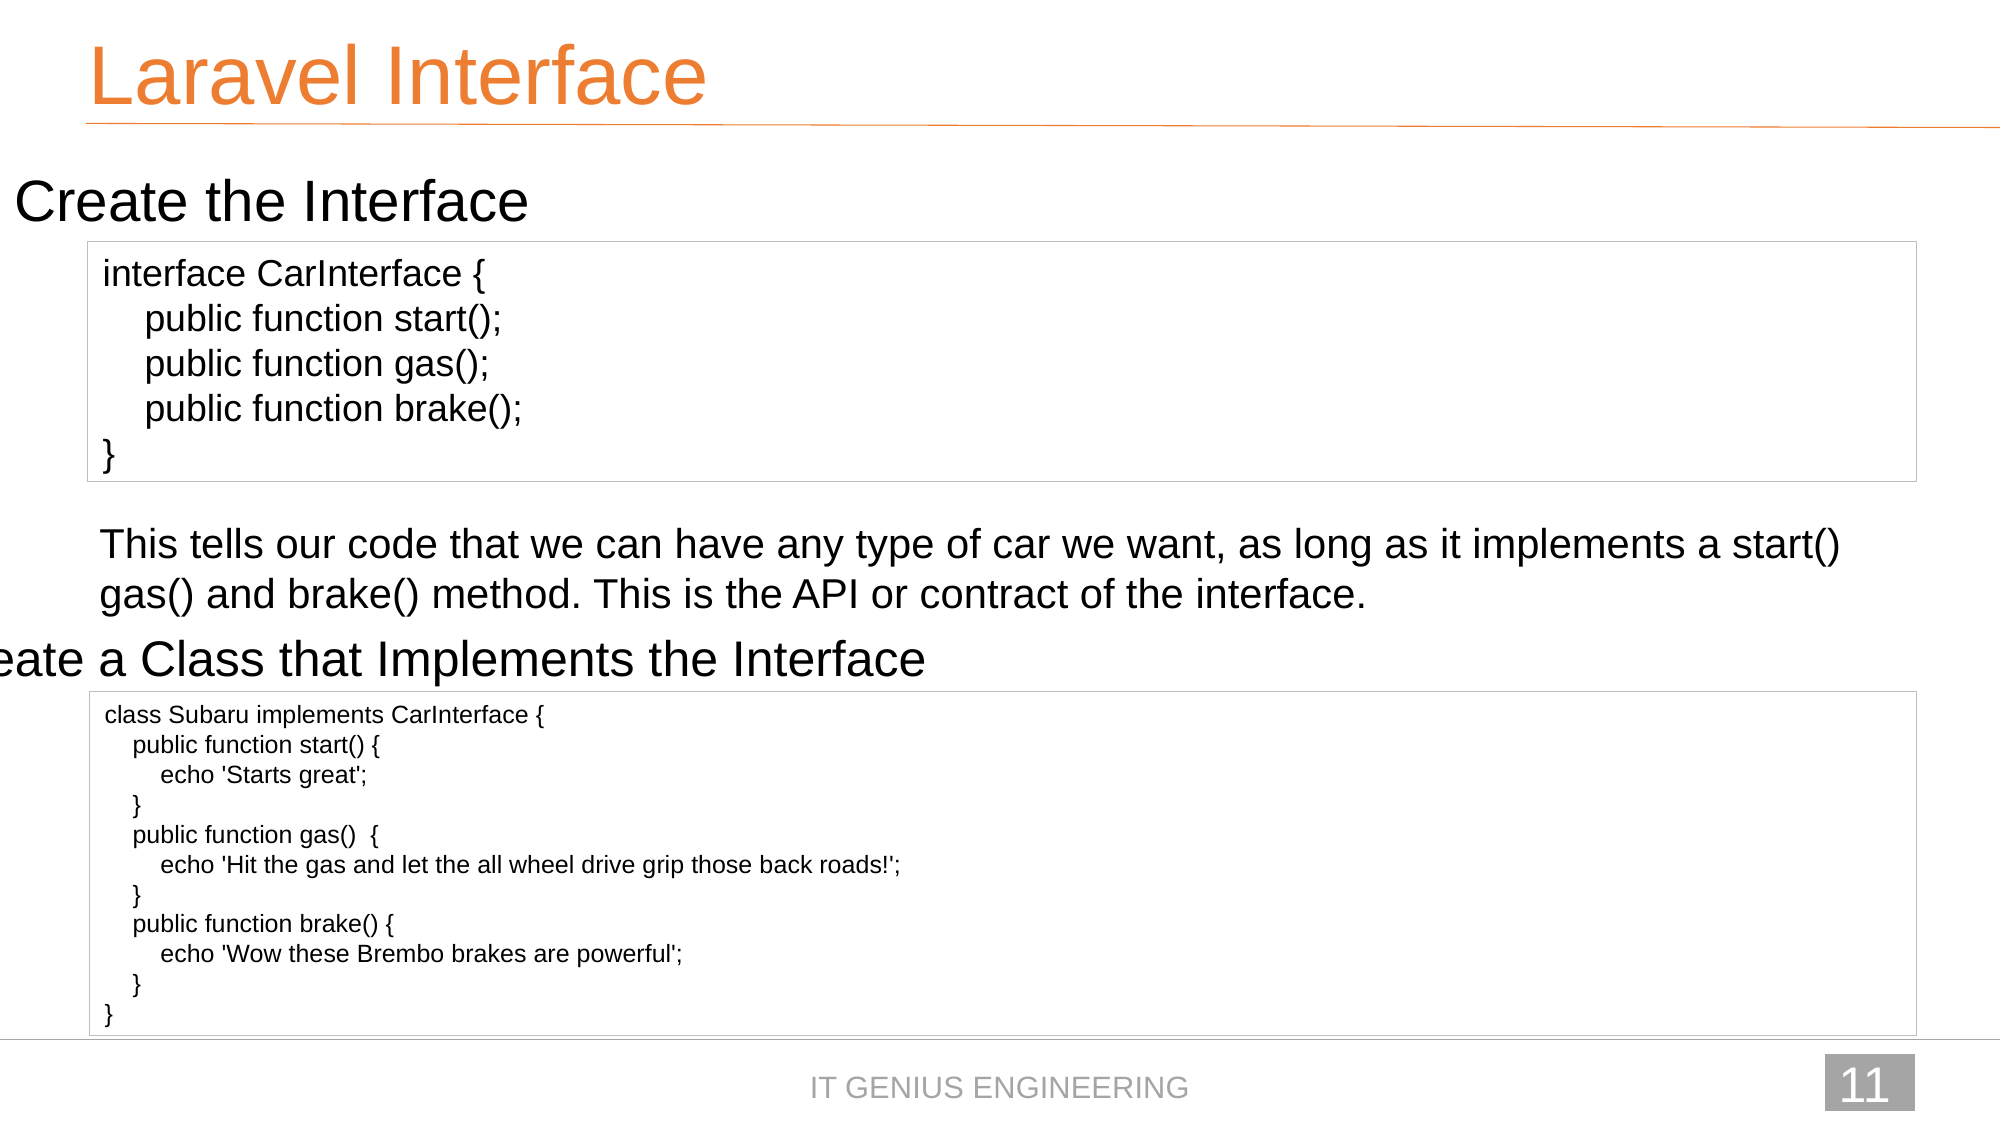

Laravel Interface
Create the Interface
interface CarInterface {
    public function start();
    public function gas();
    public function brake();
}
This tells our code that we can have any type of car we want, as long as it implements a start() gas() and brake() method. This is the API or contract of the interface.
Create a Class that Implements the Interface
class Subaru implements CarInterface {
    public function start() {
        echo 'Starts great';
    }
    public function gas()  {
        echo 'Hit the gas and let the all wheel drive grip those back roads!';
    }
    public function brake() {
        echo 'Wow these Brembo brakes are powerful';
    }
}
114
IT GENIUS ENGINEERING